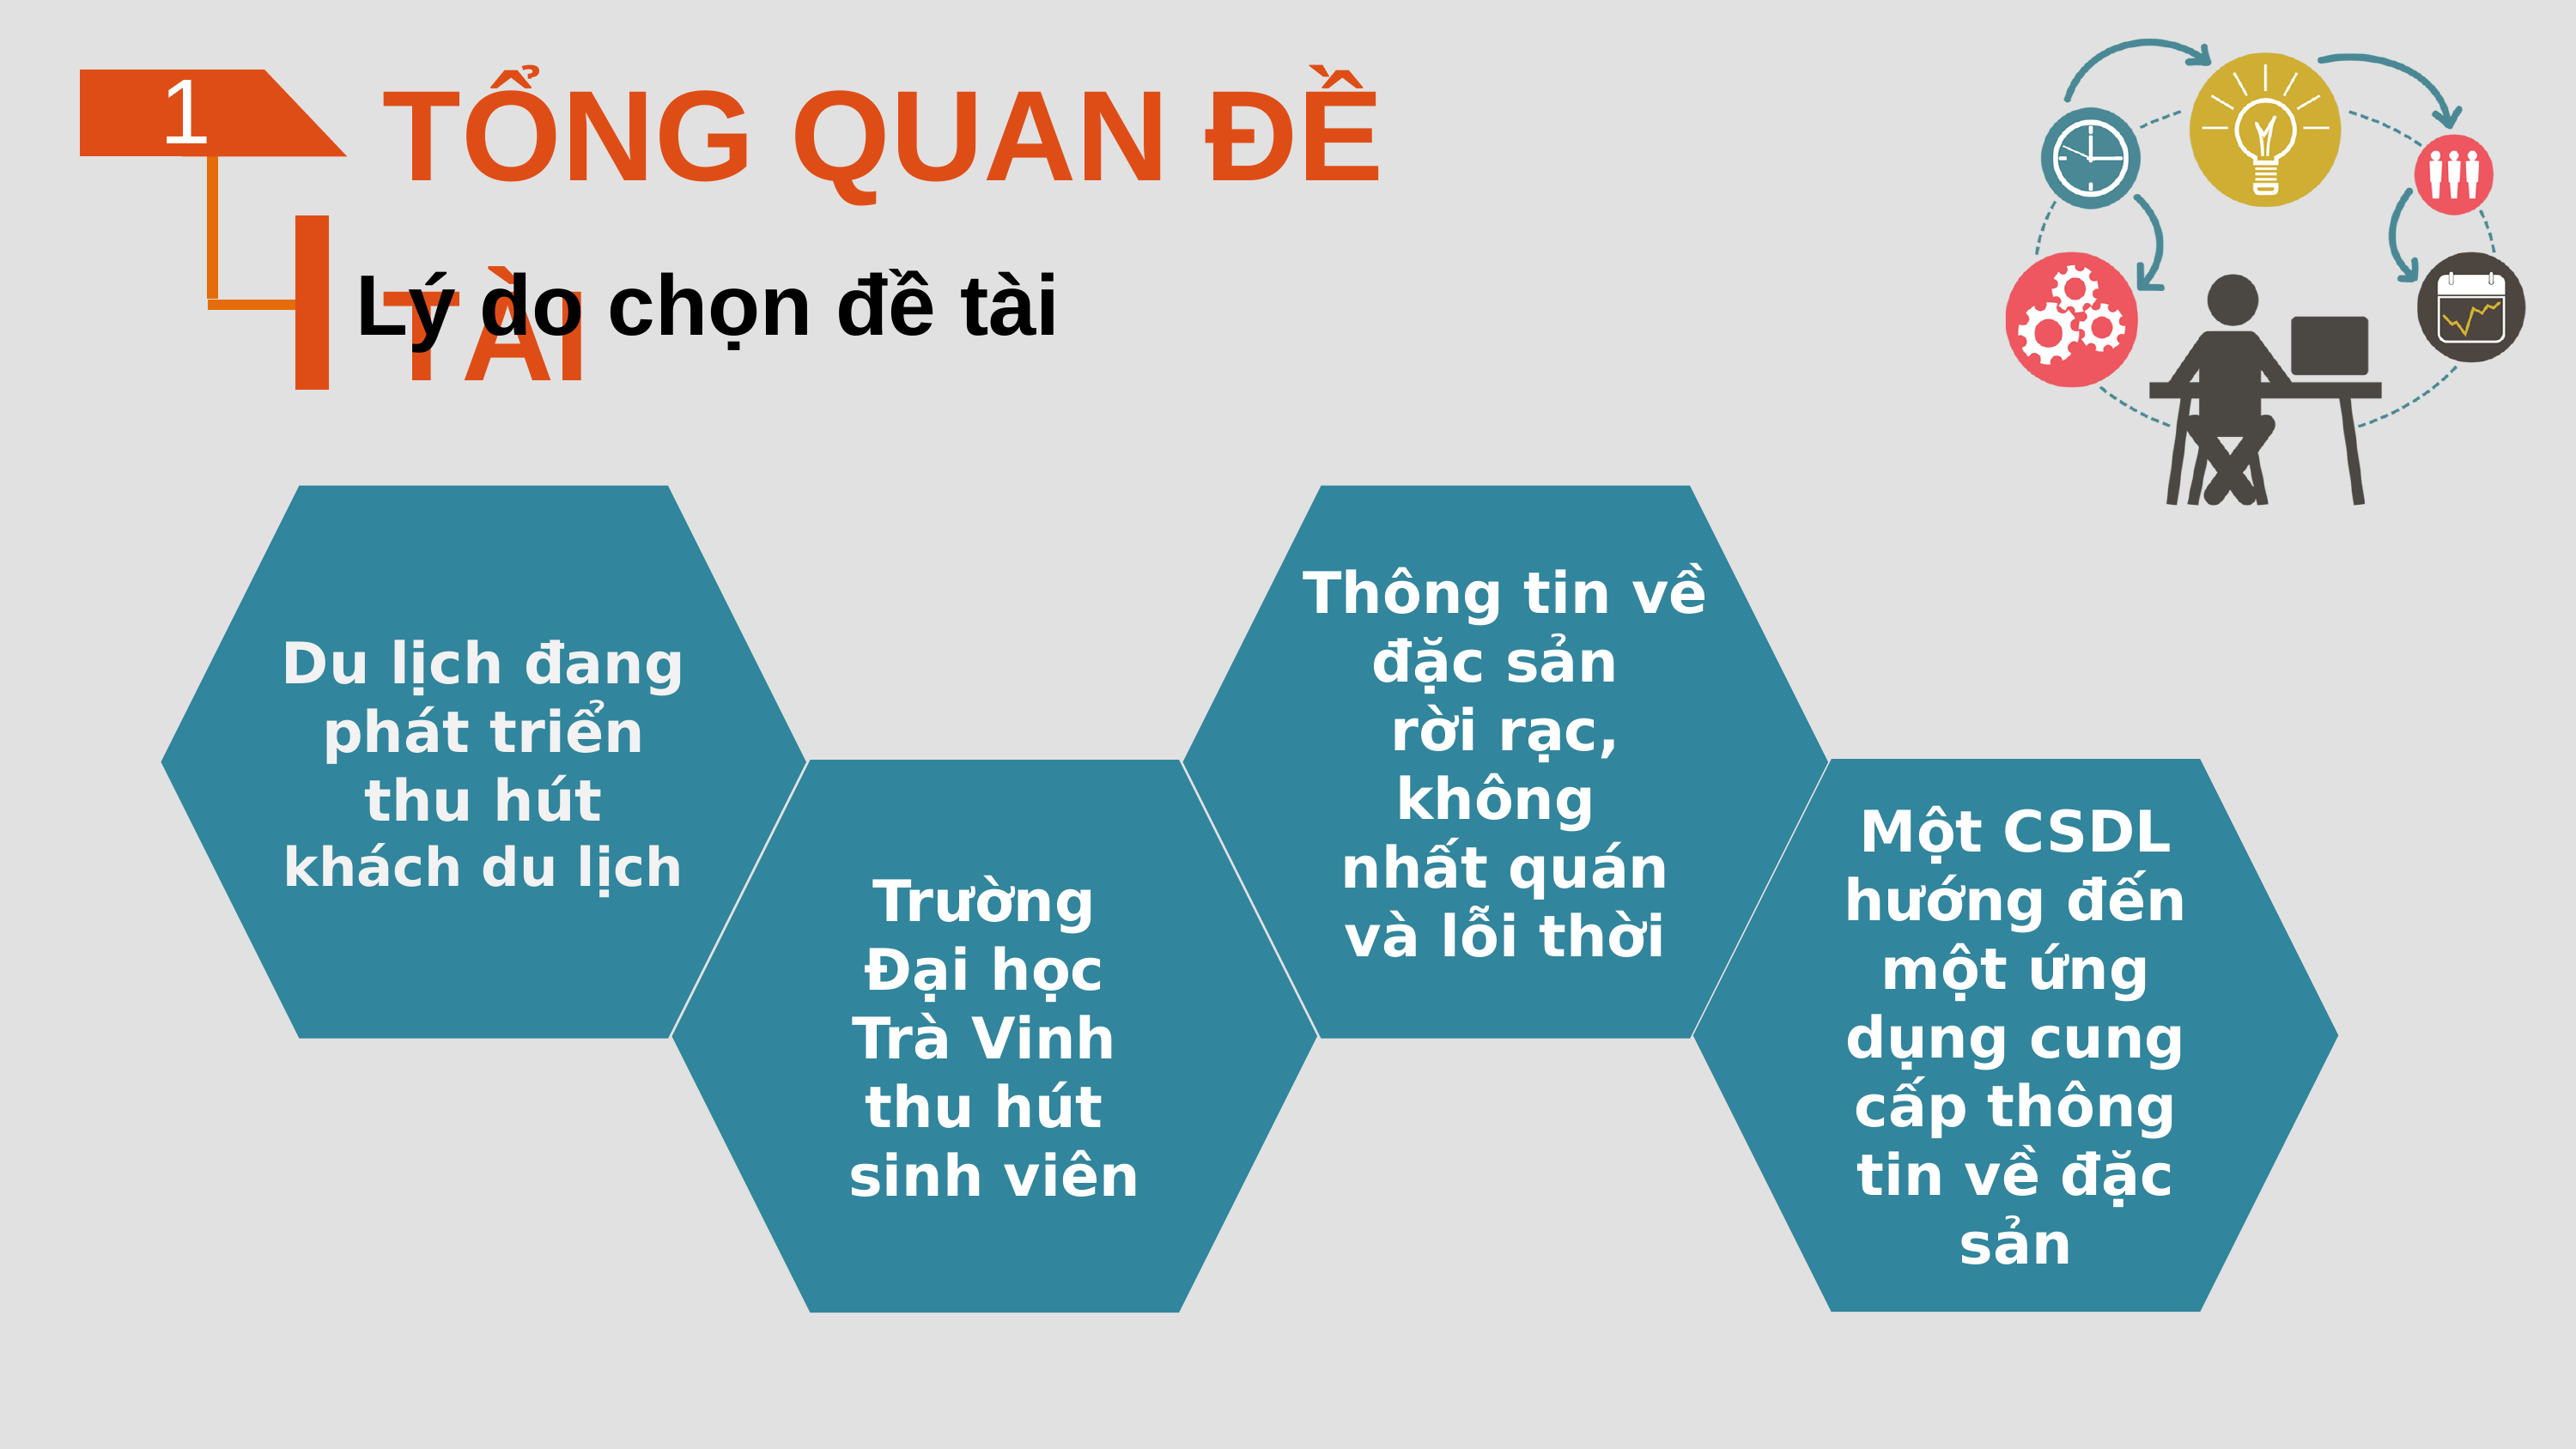

TỔNG QUAN ĐỀ TÀI
1

Lý do chọn đề tài
Du lịch đang phát triển thu hút khách du lịch
Thông tin về đặc sản
rời rạc, không
nhất quán và lỗi thời
Một CSDL hướng đến một ứng dụng cung cấp thông tin về đặc sản
Trường
Đại học
Trà Vinh
thu hút
sinh viên